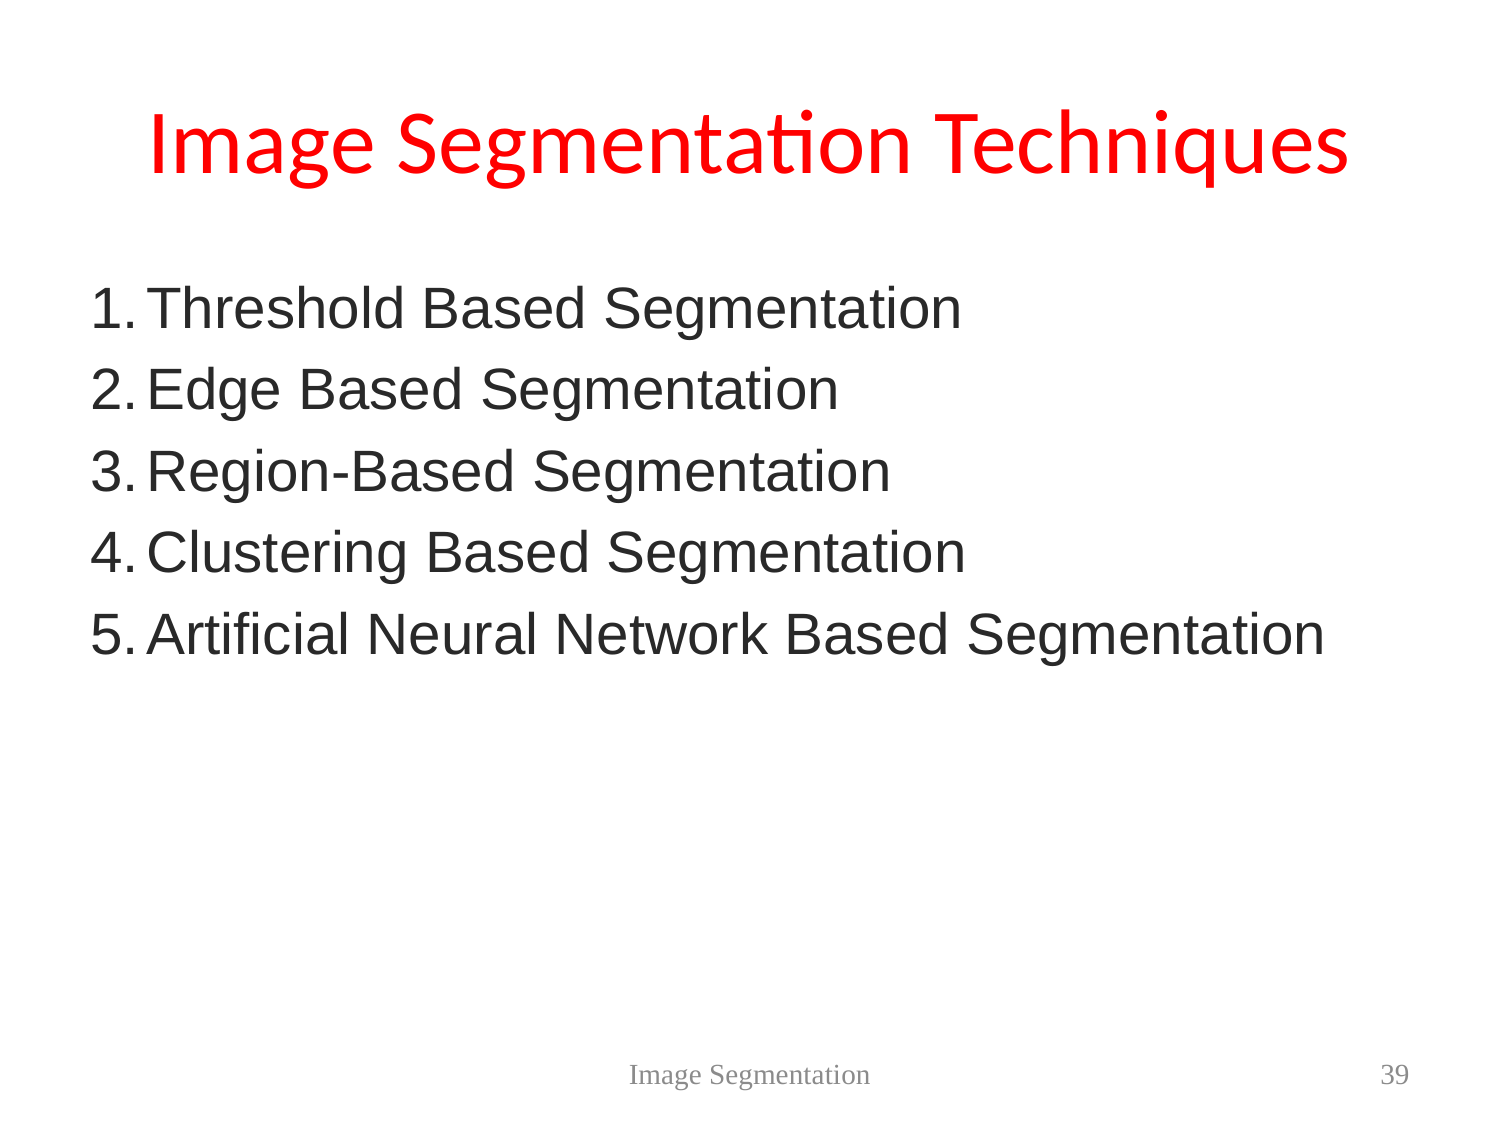

# Image Segmentation Techniques
Threshold Based Segmentation
Edge Based Segmentation
Region-Based Segmentation
Clustering Based Segmentation
Artificial Neural Network Based Segmentation

Image Segmentation
39